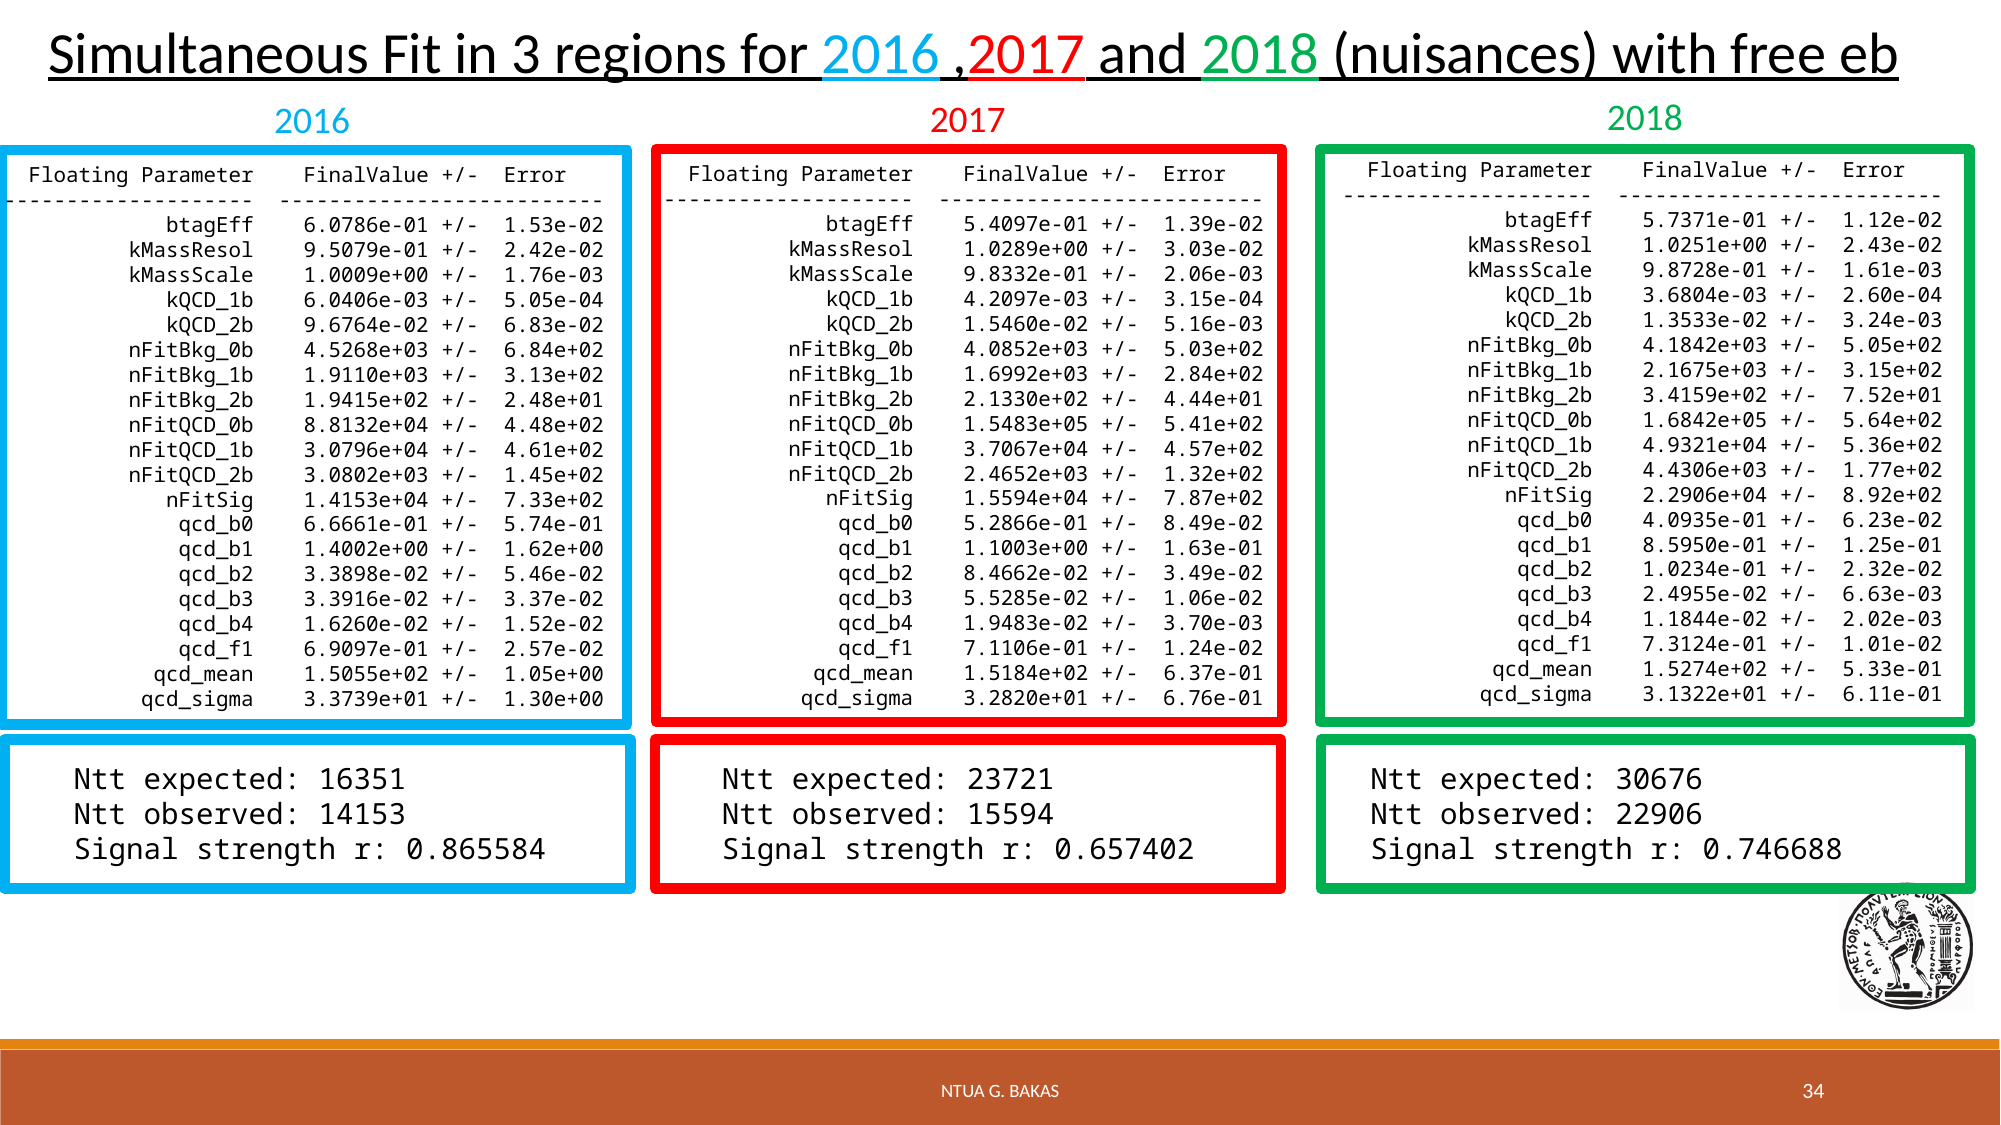

Simultaneous Fit in 3 regions for 2016 ,2017 and 2018 (nuisances) with free eb

2018
2017
2016

    Floating Parameter    FinalValue +/-  Error
  --------------------  --------------------------
               btagEff    5.7371e-01 +/-  1.12e-02
            kMassResol    1.0251e+00 +/-  2.43e-02
            kMassScale    9.8728e-01 +/-  1.61e-03
               kQCD_1b    3.6804e-03 +/-  2.60e-04
               kQCD_2b    1.3533e-02 +/-  3.24e-03
            nFitBkg_0b    4.1842e+03 +/-  5.05e+02
            nFitBkg_1b    2.1675e+03 +/-  3.15e+02
            nFitBkg_2b    3.4159e+02 +/-  7.52e+01
            nFitQCD_0b    1.6842e+05 +/-  5.64e+02
            nFitQCD_1b    4.9321e+04 +/-  5.36e+02
            nFitQCD_2b    4.4306e+03 +/-  1.77e+02
               nFitSig    2.2906e+04 +/-  8.92e+02
                qcd_b0    4.0935e-01 +/-  6.23e-02
                qcd_b1    8.5950e-01 +/-  1.25e-01
                qcd_b2    1.0234e-01 +/-  2.32e-02
                qcd_b3    2.4955e-02 +/-  6.63e-03
                qcd_b4    1.1844e-02 +/-  2.02e-03
                qcd_f1    7.3124e-01 +/-  1.01e-02
              qcd_mean    1.5274e+02 +/-  5.33e-01
             qcd_sigma    3.1322e+01 +/-  6.11e-01

    Floating Parameter    FinalValue +/-  Error
  --------------------  --------------------------
               btagEff    5.4097e-01 +/-  1.39e-02
            kMassResol    1.0289e+00 +/-  3.03e-02
            kMassScale    9.8332e-01 +/-  2.06e-03
               kQCD_1b    4.2097e-03 +/-  3.15e-04
               kQCD_2b    1.5460e-02 +/-  5.16e-03
            nFitBkg_0b    4.0852e+03 +/-  5.03e+02
            nFitBkg_1b    1.6992e+03 +/-  2.84e+02
            nFitBkg_2b    2.1330e+02 +/-  4.44e+01
            nFitQCD_0b    1.5483e+05 +/-  5.41e+02
            nFitQCD_1b    3.7067e+04 +/-  4.57e+02
            nFitQCD_2b    2.4652e+03 +/-  1.32e+02
               nFitSig    1.5594e+04 +/-  7.87e+02
                qcd_b0    5.2866e-01 +/-  8.49e-02
                qcd_b1    1.1003e+00 +/-  1.63e-01
                qcd_b2    8.4662e-02 +/-  3.49e-02
                qcd_b3    5.5285e-02 +/-  1.06e-02
                qcd_b4    1.9483e-02 +/-  3.70e-03
                qcd_f1    7.1106e-01 +/-  1.24e-02
              qcd_mean    1.5184e+02 +/-  6.37e-01
             qcd_sigma    3.2820e+01 +/-  6.76e-01
    Floating Parameter    FinalValue +/-  Error
  --------------------  --------------------------
               btagEff    6.0786e-01 +/-  1.53e-02
            kMassResol    9.5079e-01 +/-  2.42e-02
            kMassScale    1.0009e+00 +/-  1.76e-03
               kQCD_1b    6.0406e-03 +/-  5.05e-04
               kQCD_2b    9.6764e-02 +/-  6.83e-02
            nFitBkg_0b    4.5268e+03 +/-  6.84e+02
            nFitBkg_1b    1.9110e+03 +/-  3.13e+02
            nFitBkg_2b    1.9415e+02 +/-  2.48e+01
            nFitQCD_0b    8.8132e+04 +/-  4.48e+02
            nFitQCD_1b    3.0796e+04 +/-  4.61e+02
            nFitQCD_2b    3.0802e+03 +/-  1.45e+02
               nFitSig    1.4153e+04 +/-  7.33e+02
                qcd_b0    6.6661e-01 +/-  5.74e-01
                qcd_b1    1.4002e+00 +/-  1.62e+00
                qcd_b2    3.3898e-02 +/-  5.46e-02
                qcd_b3    3.3916e-02 +/-  3.37e-02
                qcd_b4    1.6260e-02 +/-  1.52e-02
                qcd_f1    6.9097e-01 +/-  2.57e-02
              qcd_mean    1.5055e+02 +/-  1.05e+00
             qcd_sigma    3.3739e+01 +/-  1.30e+00

Ntt expected: 16351
Ntt observed: 14153
Signal strength r: 0.865584
Ntt expected: 23721
Ntt observed: 15594
Signal strength r: 0.657402
Ntt expected: 30676
Ntt observed: 22906
Signal strength r: 0.746688
NTUA G. Bakas
34